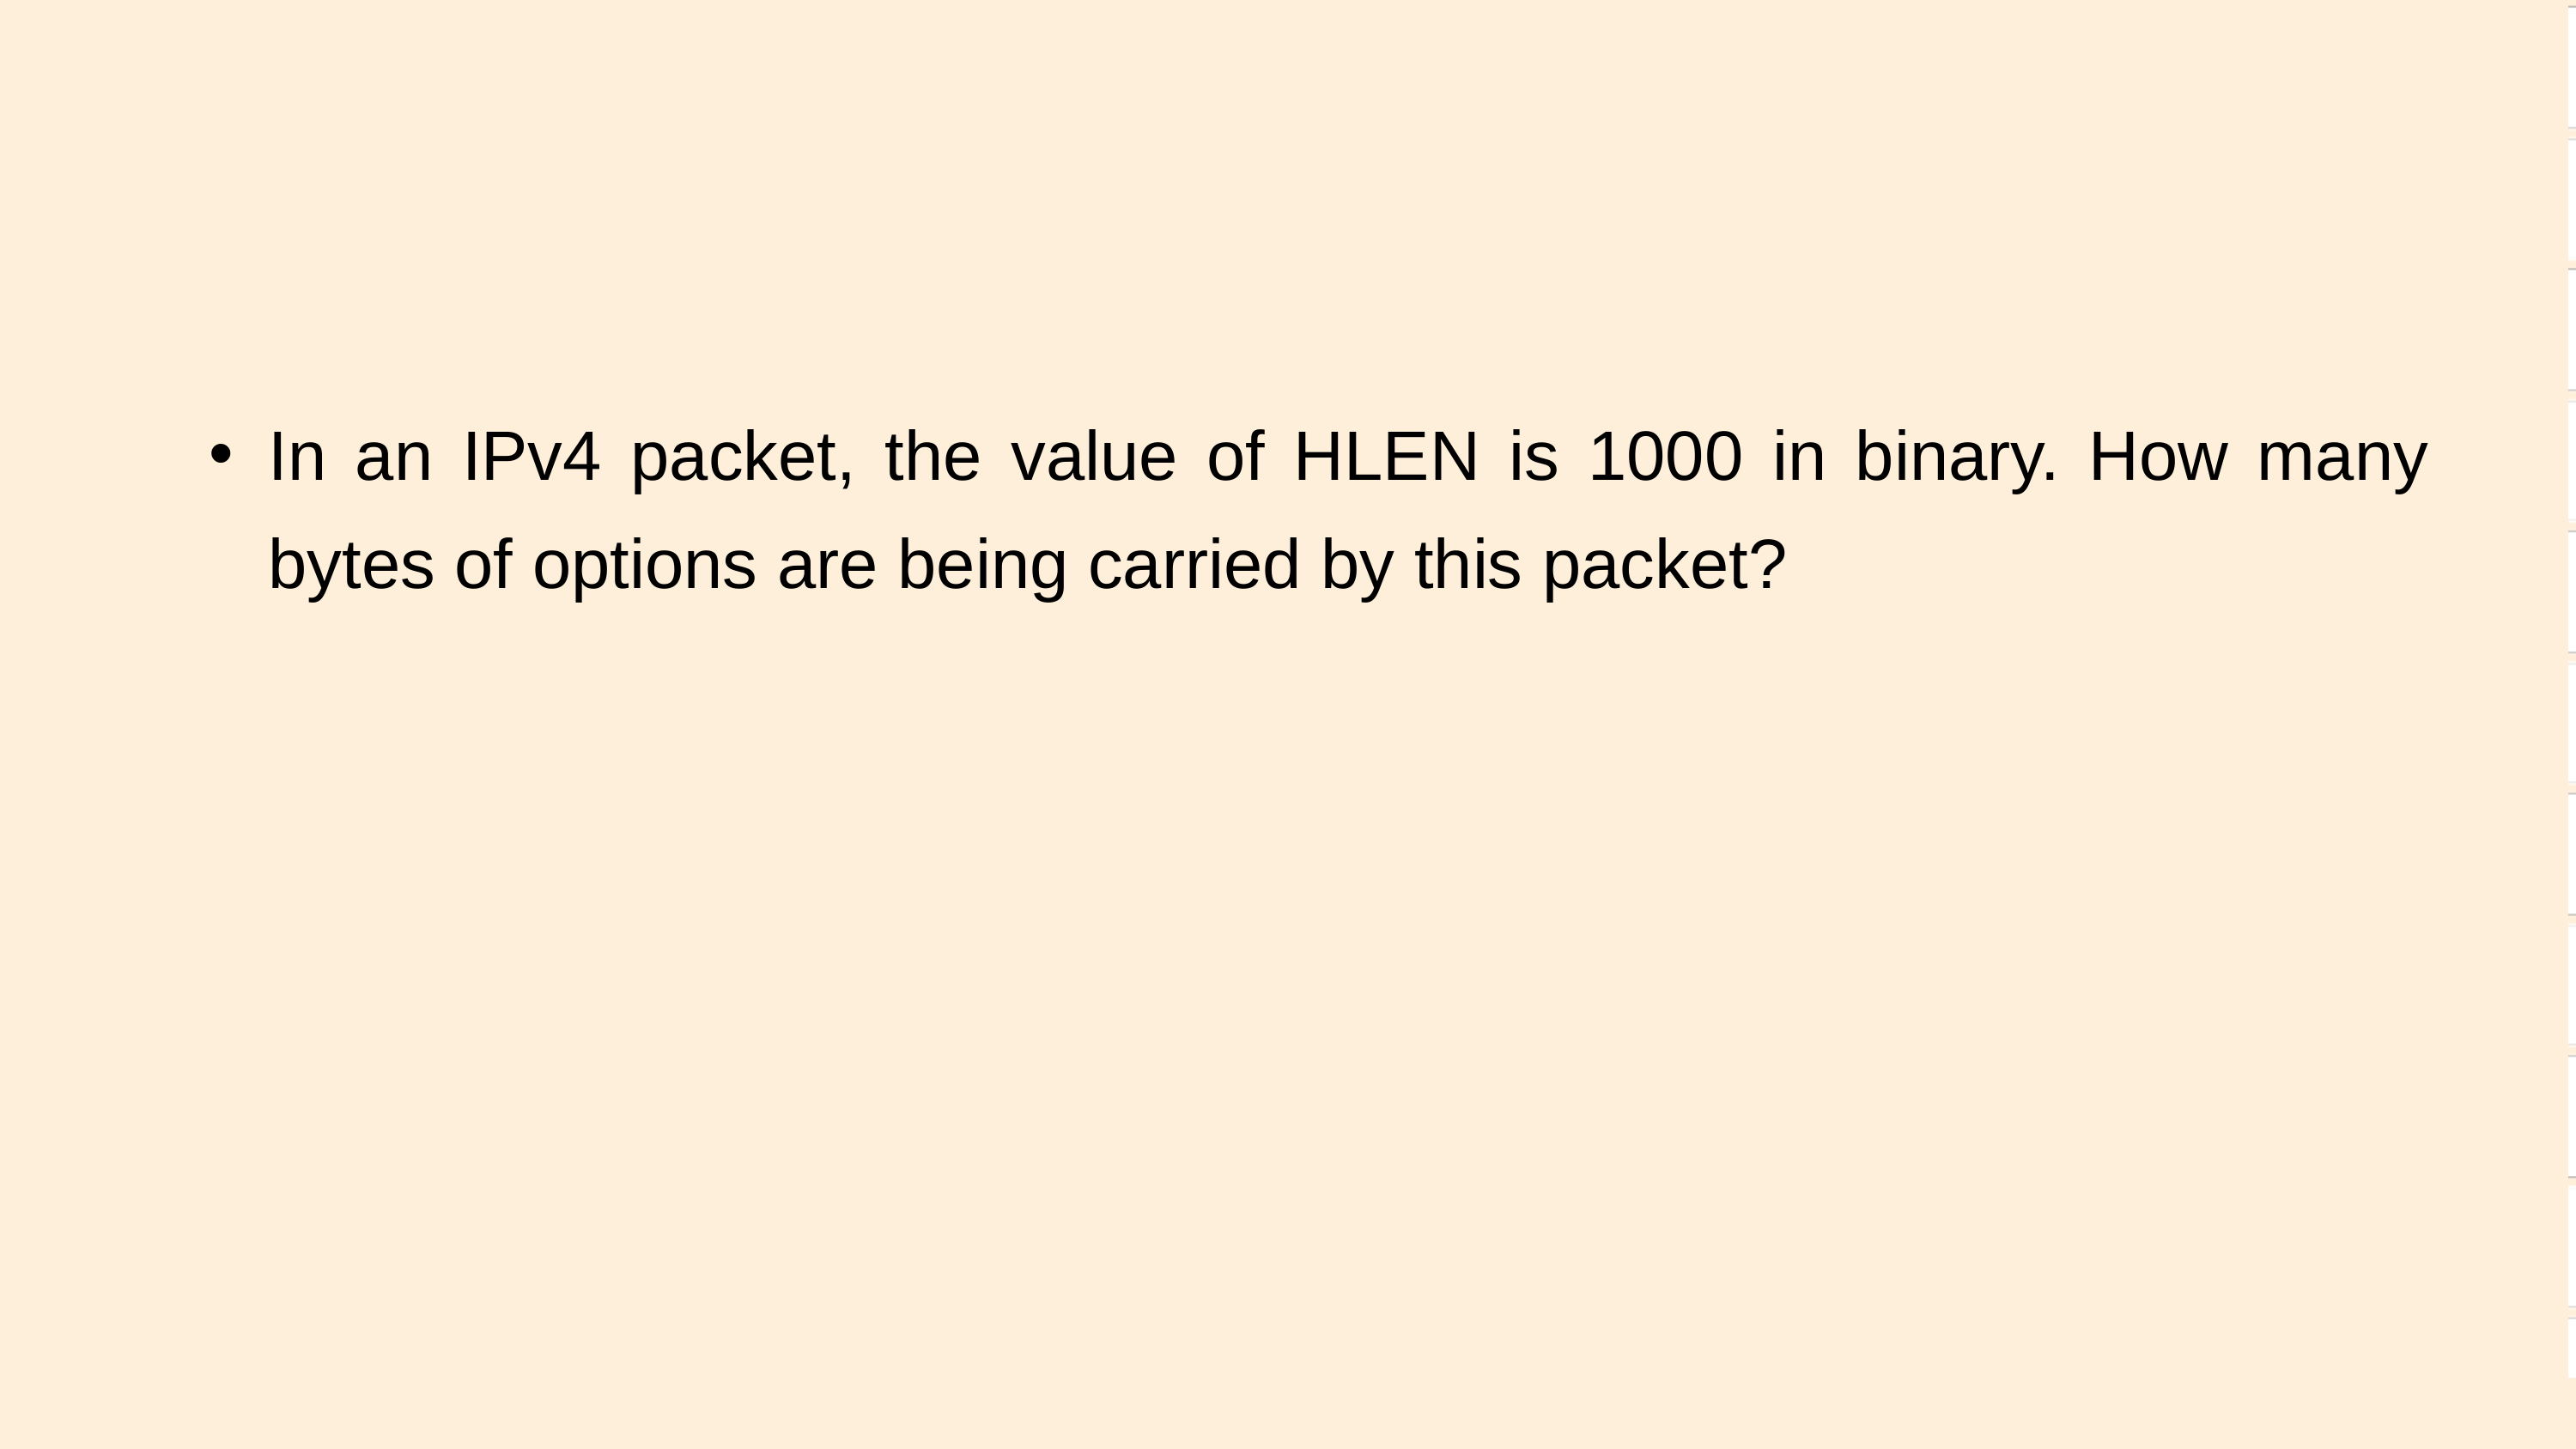

In an IPv4 packet, the value of HLEN is 1000 in binary. How many bytes of options are being carried by this packet?